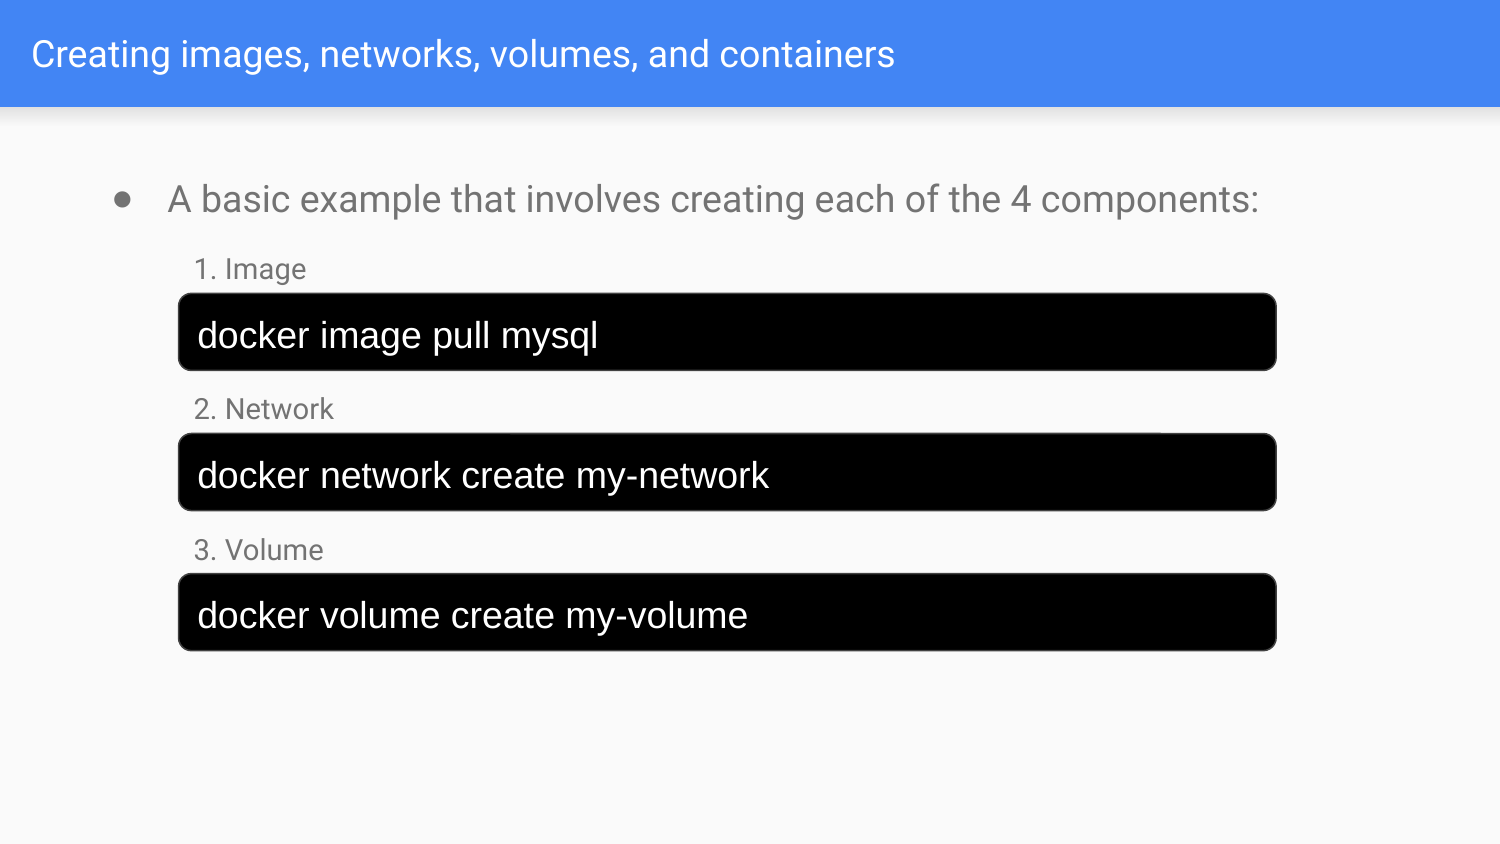

# Creating images, networks, volumes, and containers
A basic example that involves creating each of the 4 components:
1. Image
docker image pull mysql
2. Network
docker network create my-network
3. Volume
docker volume create my-volume